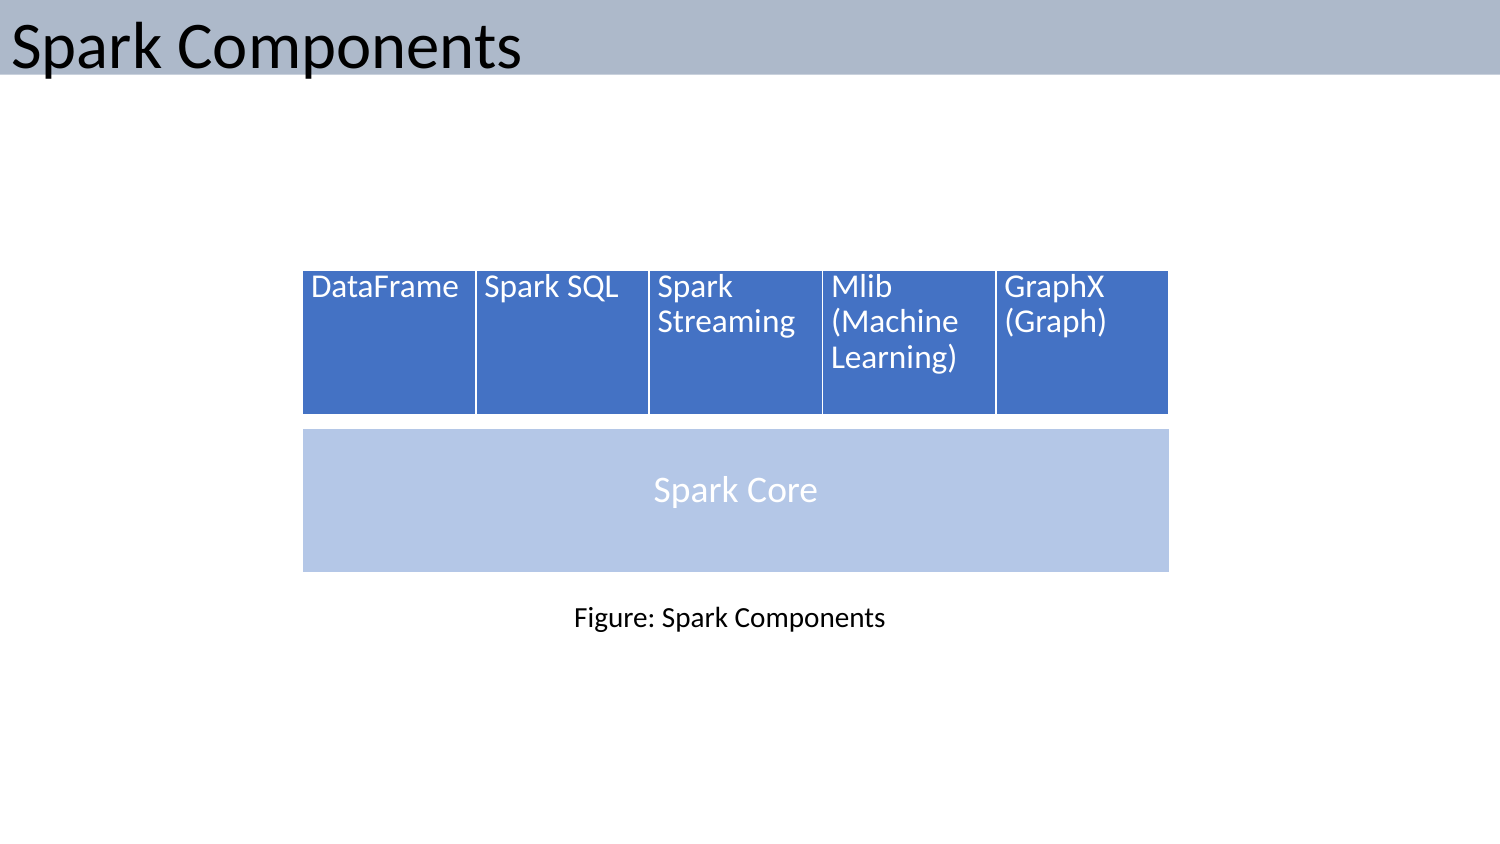

# Spark Components
| DataFrame | Spark SQL | Spark Streaming | Mlib (Machine Learning) | GraphX (Graph) |
| --- | --- | --- | --- | --- |
| Spark Core |
| --- |
Figure: Spark Components